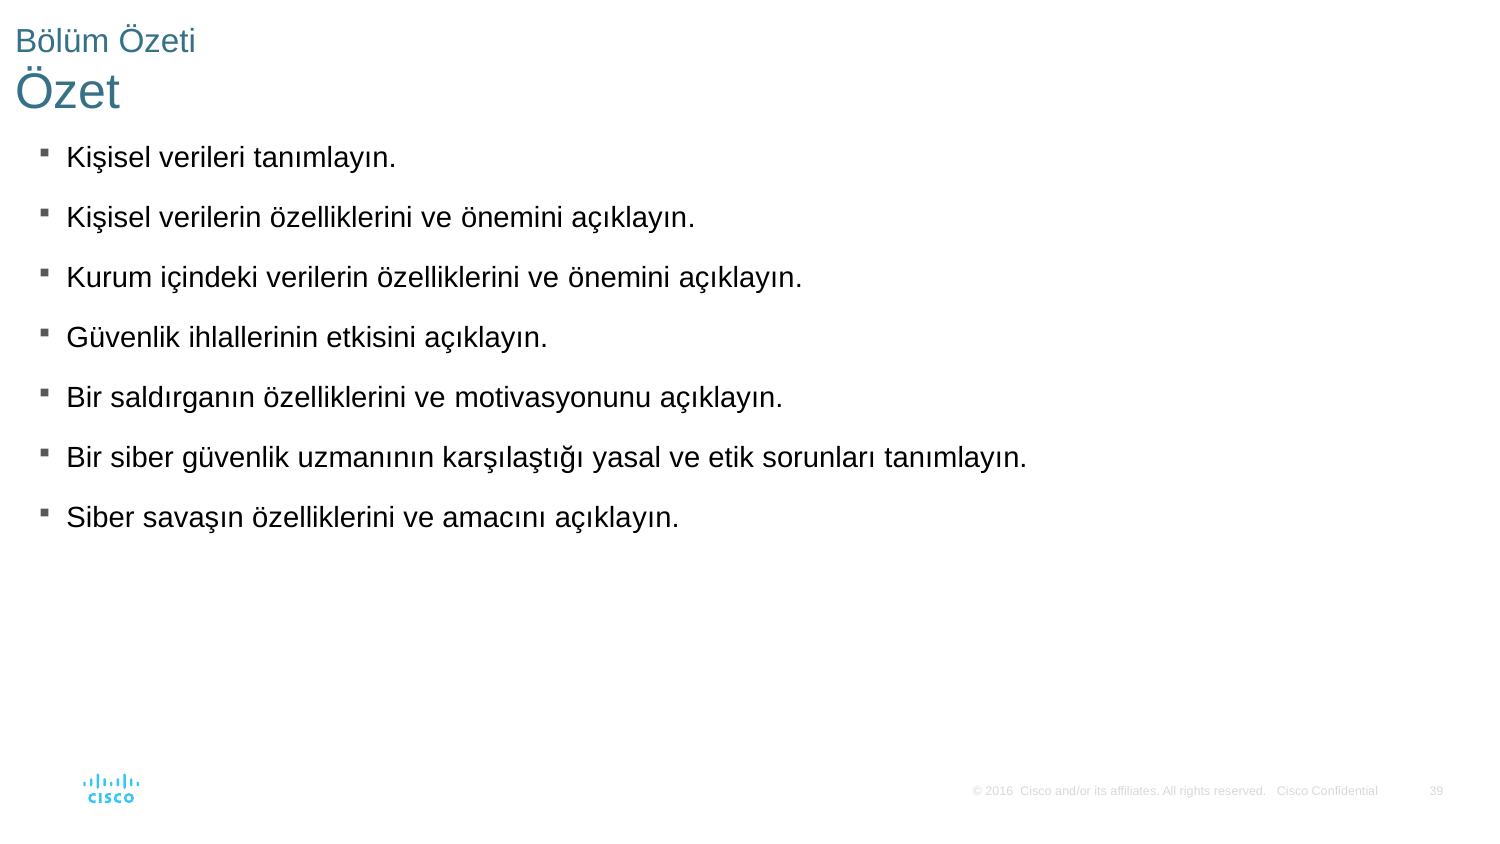

# Bölüm Özeti Özet
Kişisel verileri tanımlayın.
Kişisel verilerin özelliklerini ve önemini açıklayın.
Kurum içindeki verilerin özelliklerini ve önemini açıklayın.
Güvenlik ihlallerinin etkisini açıklayın.
Bir saldırganın özelliklerini ve motivasyonunu açıklayın.
Bir siber güvenlik uzmanının karşılaştığı yasal ve etik sorunları tanımlayın.
Siber savaşın özelliklerini ve amacını açıklayın.